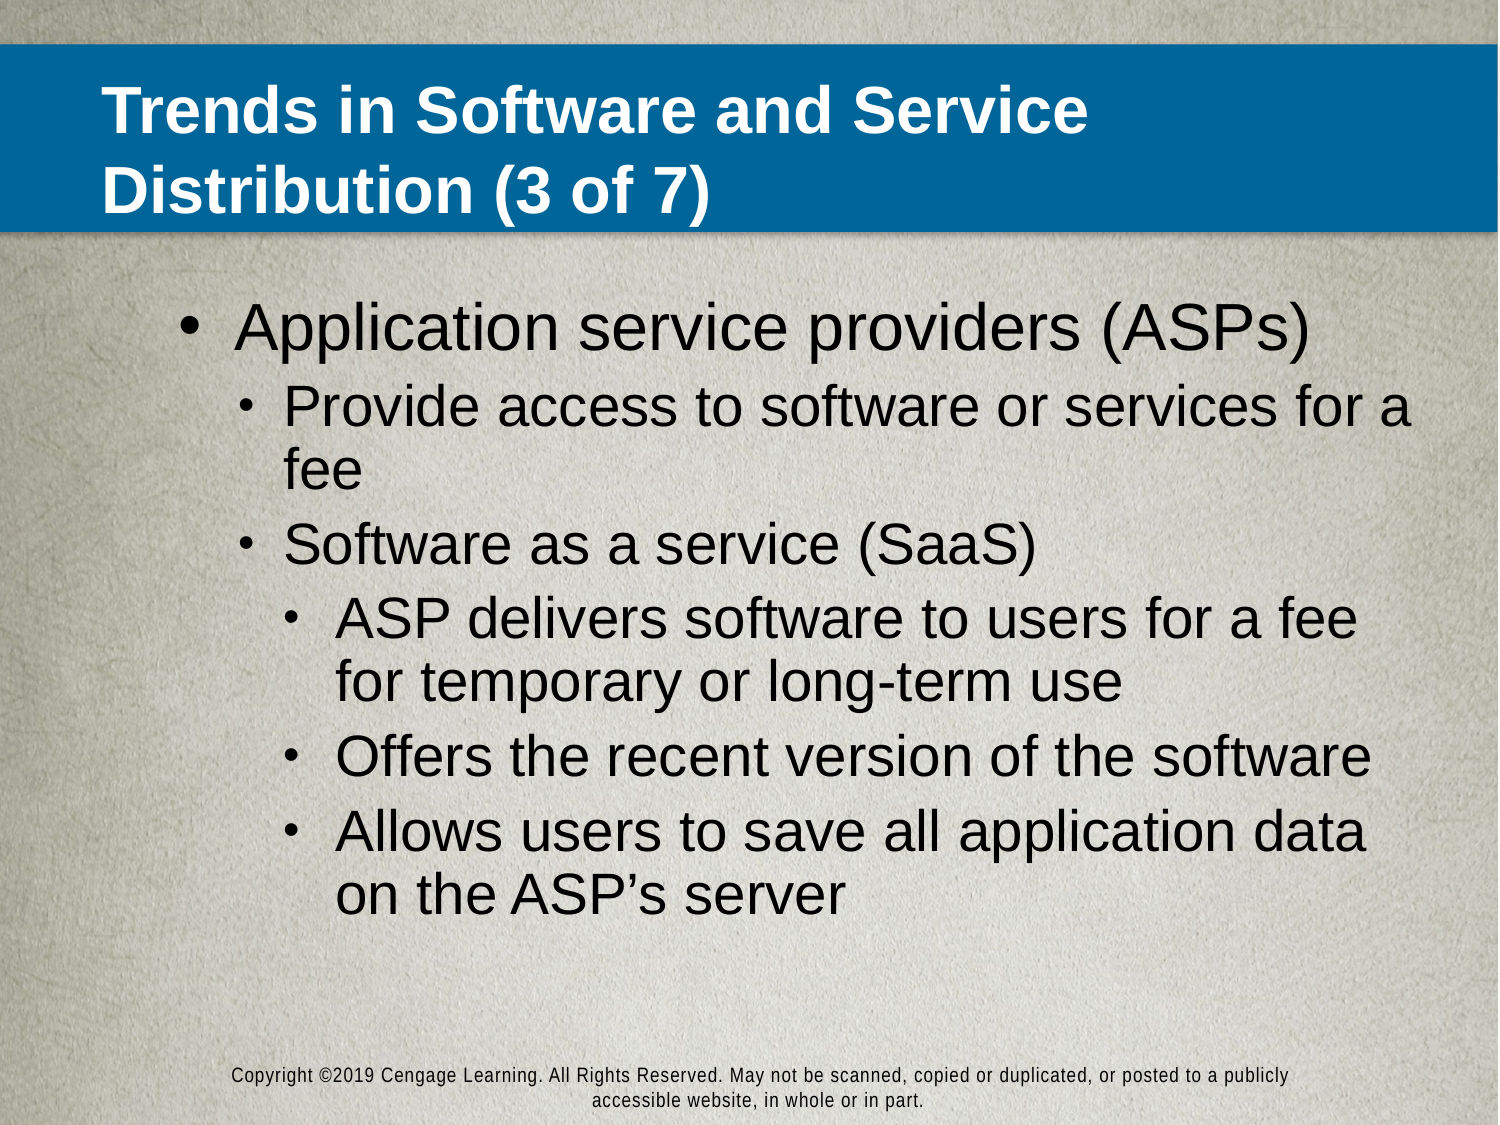

# Trends in Software and Service Distribution (3 of 7)
Application service providers (ASPs)
Provide access to software or services for a fee
Software as a service (SaaS)
ASP delivers software to users for a fee for temporary or long-term use
Offers the recent version of the software
Allows users to save all application data on the ASP’s server